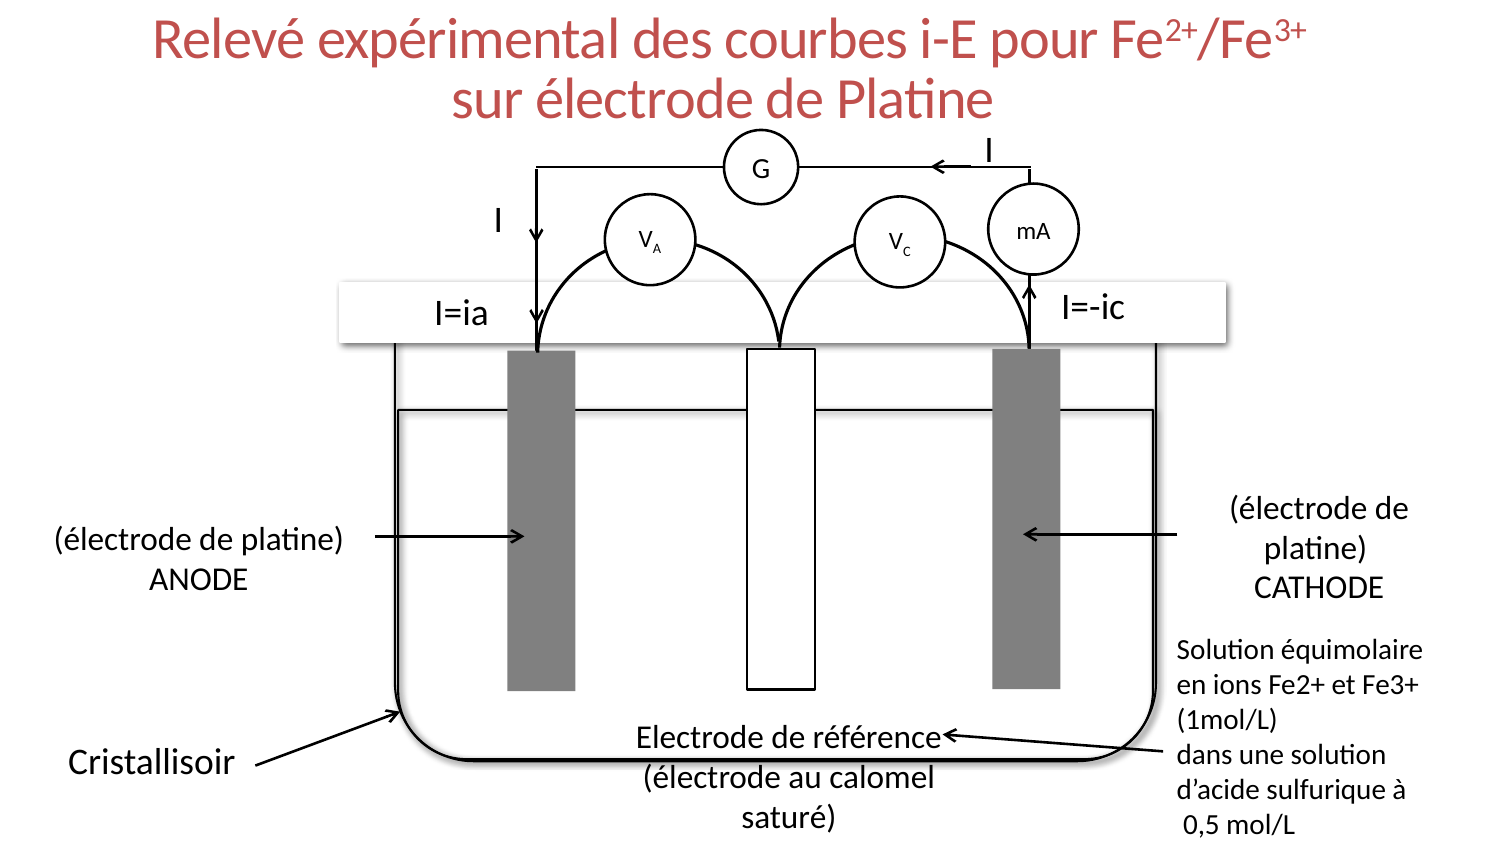

# Relevé expérimental des courbes i-E pour Fe2+/Fe3+ sur électrode de Platine
I
G
mA
I
VA
VC

I=-ic
I=ia

(électrode de platine)
CATHODE
(électrode de platine)
ANODE
Solution équimolaire
en ions Fe2+ et Fe3+
(1mol/L)
dans une solution
d’acide sulfurique à
 0,5 mol/L

Electrode de référence
(électrode au calomel saturé)
Cristallisoir
8